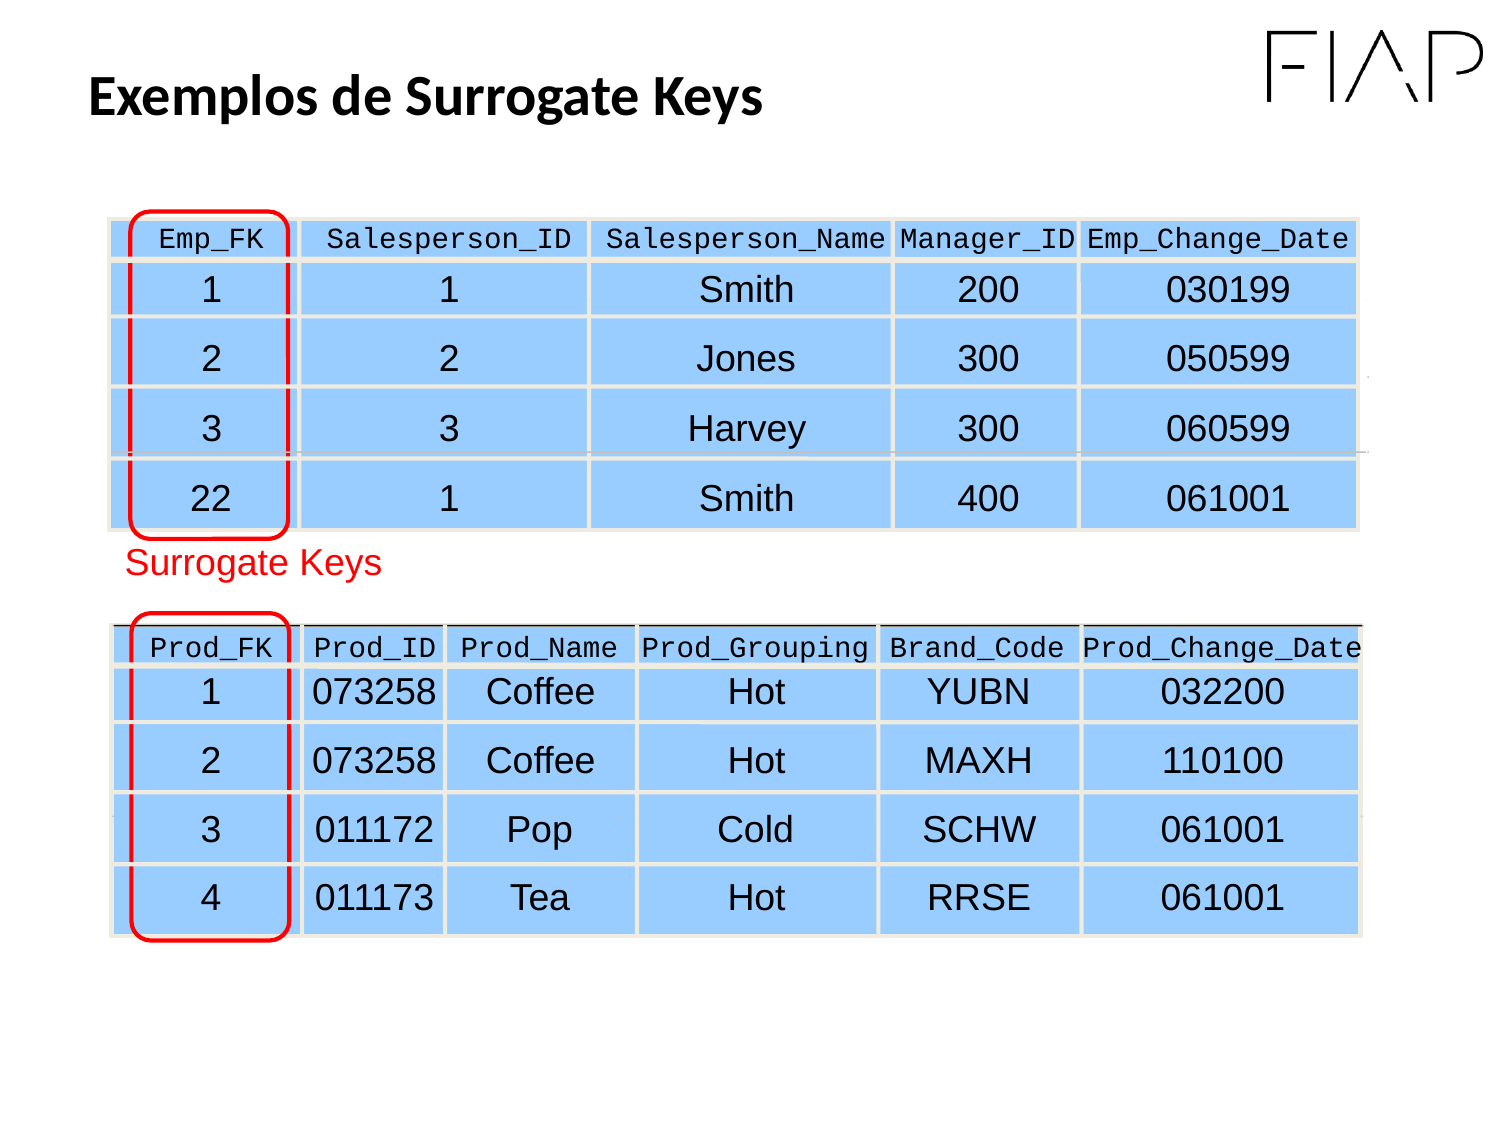

Exemplos de Surrogate Keys

Emp_FK
Salesperson_ID
Salesperson_Name
Manager_ID
Emp_Change_Date

1
1
Smith
200
030199

2
2
Jones
300
050599

3
3
Harvey
300
060599

22
1
Smith
400
061001
Surrogate Keys

Prod_FK
Prod_ID
Prod_Name
Prod_Grouping
Brand_Code
Prod_Change_Date

1
073258
Coffee
Hot
YUBN
032200

2
073258
Coffee
Hot
MAXH
110100

3
011172
Pop
Cold
SCHW
061001

4
011173
Tea
Hot
RRSE
061001